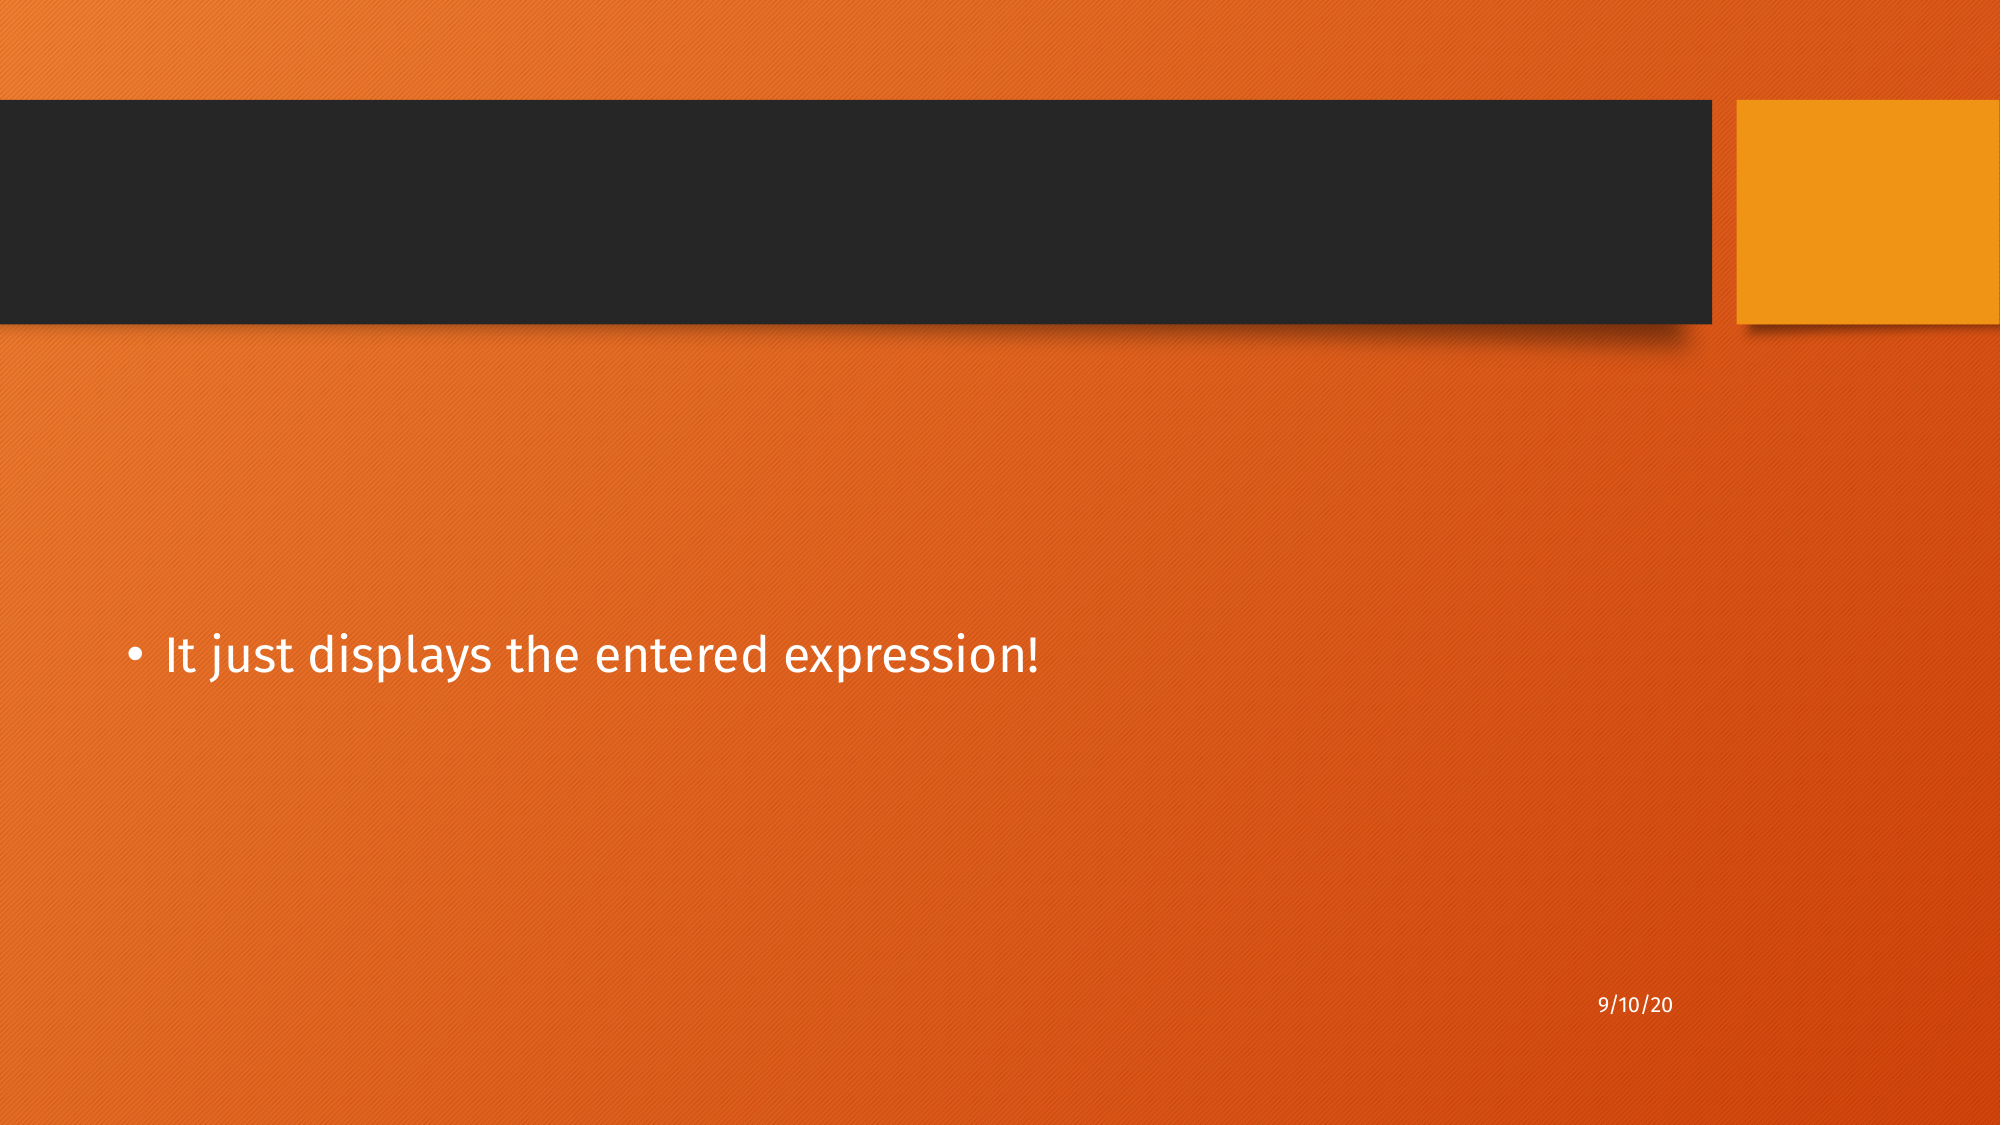

It just displays the entered expression!
9/10/20